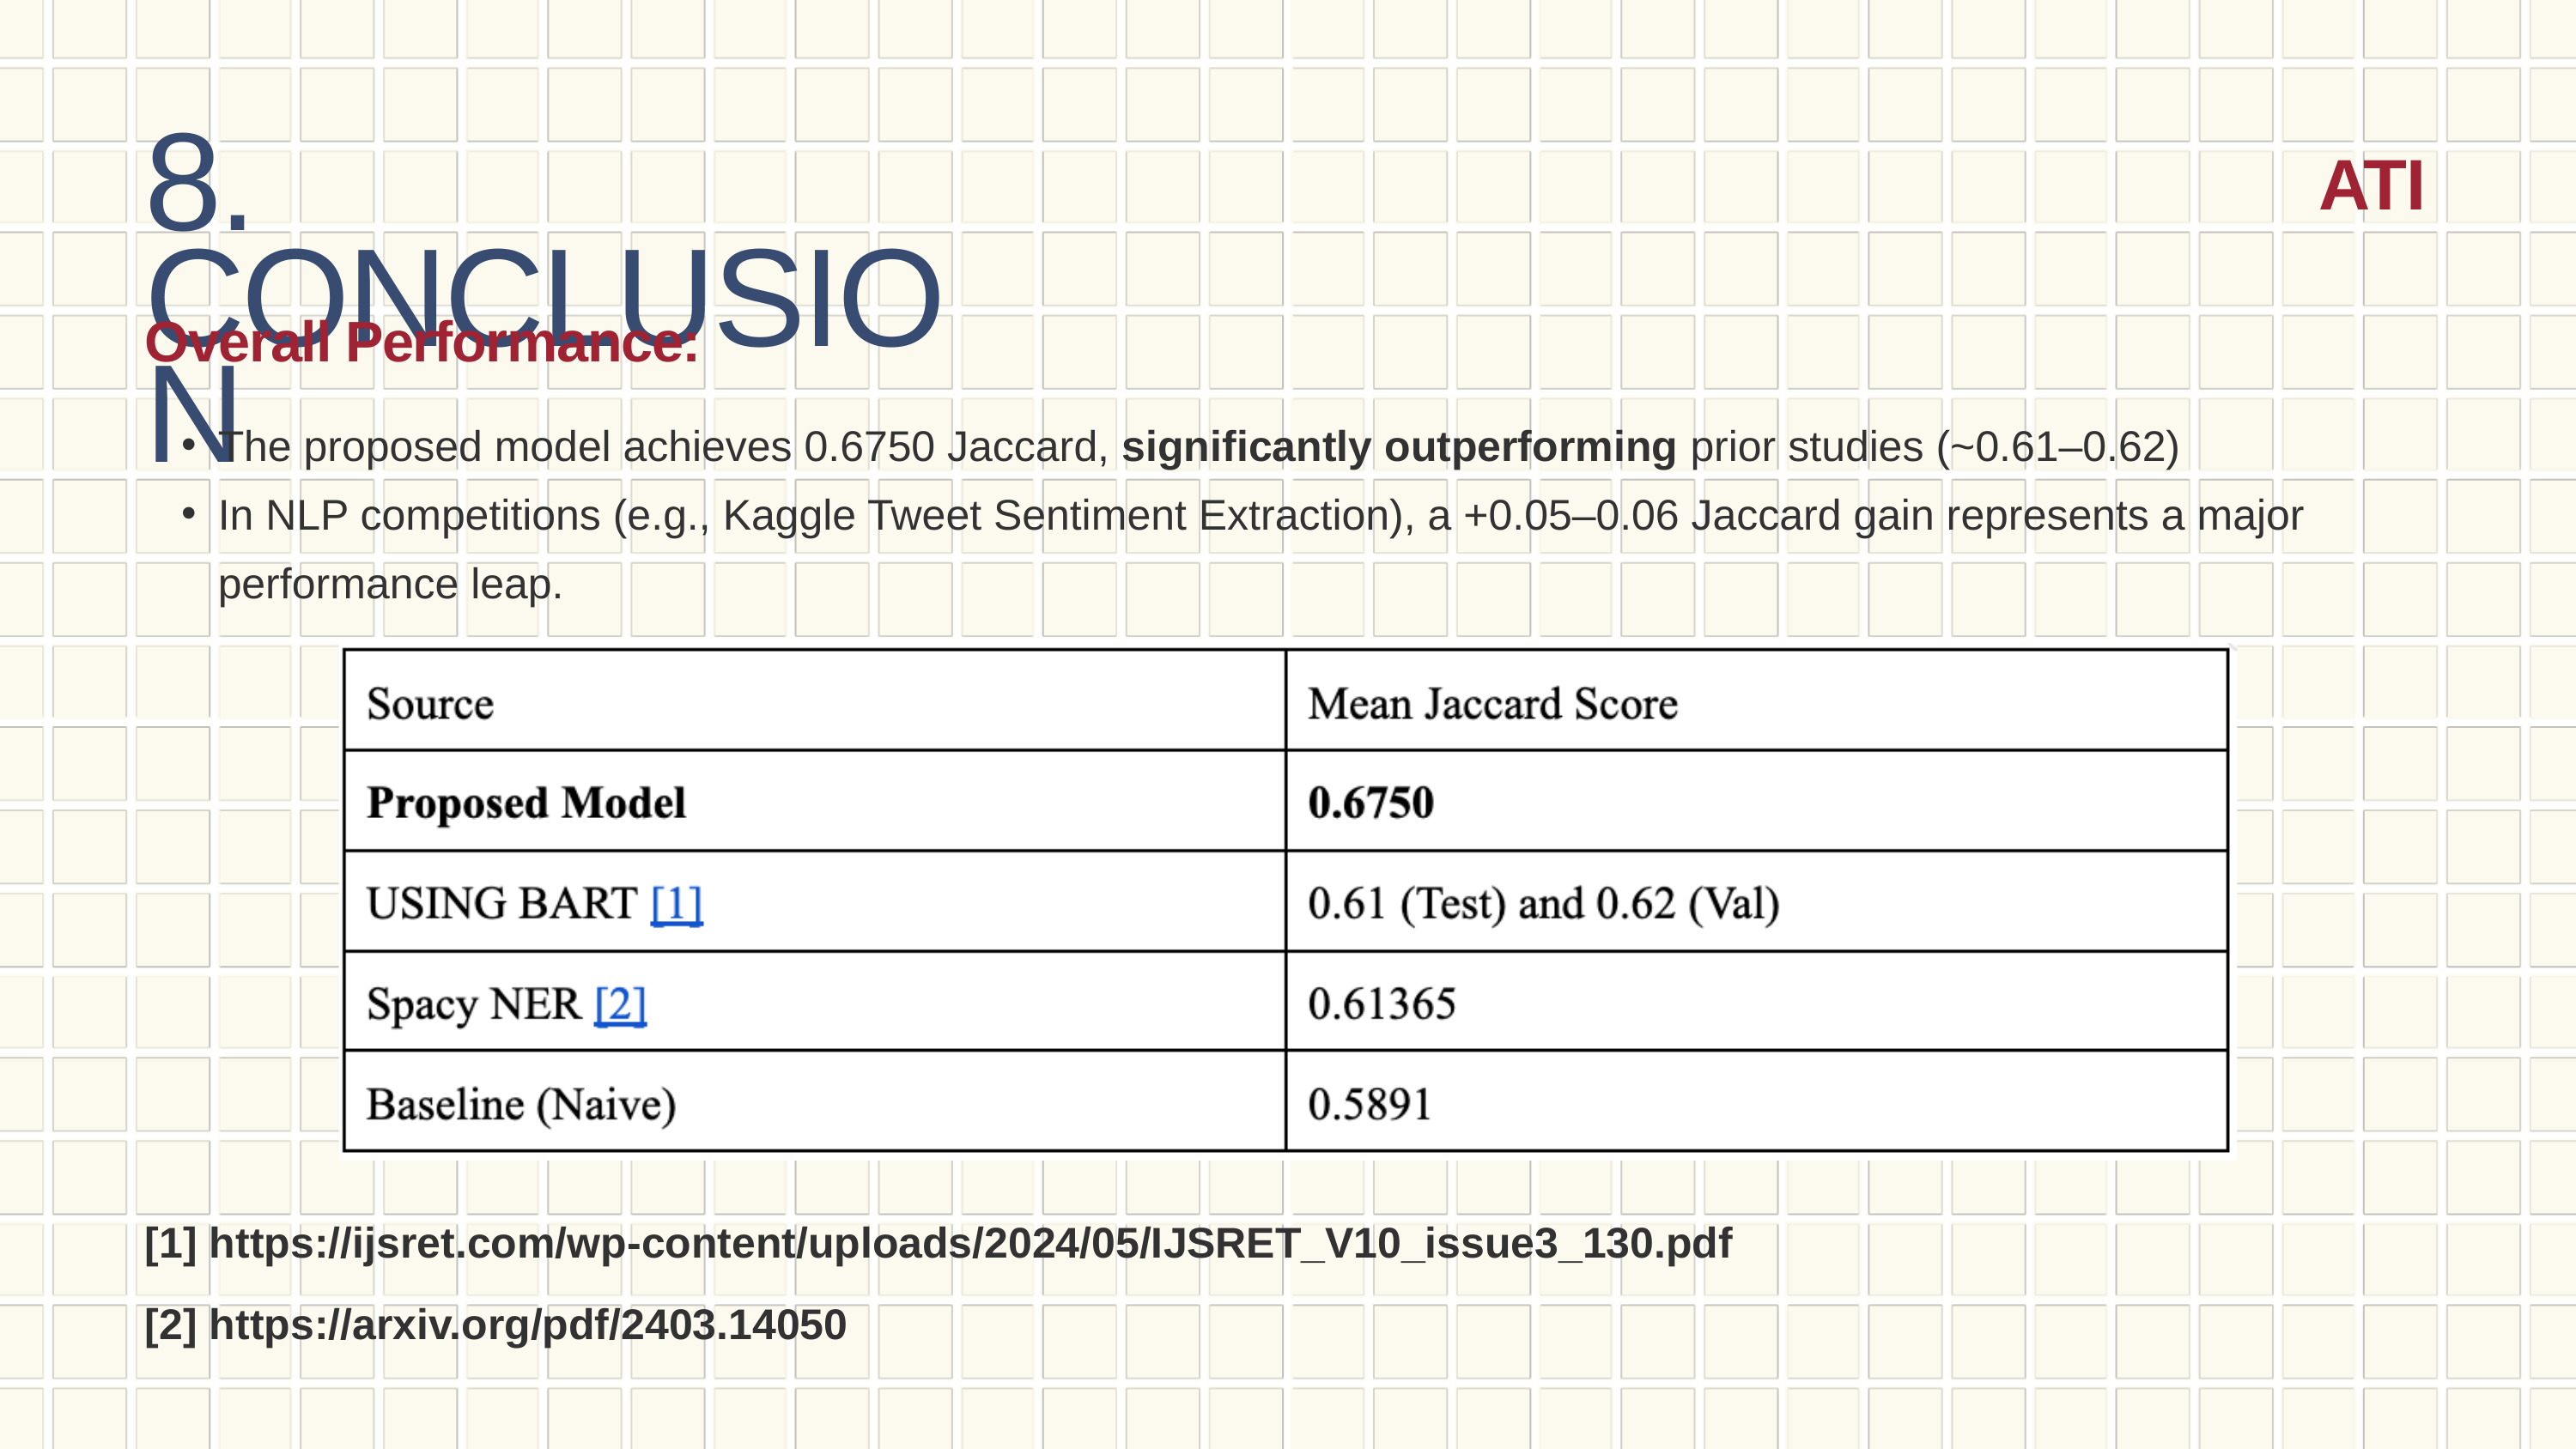

ATI
8. CONCLUSION
Overall Performance:
The proposed model achieves 0.6750 Jaccard, significantly outperforming prior studies (~0.61–0.62)
In NLP competitions (e.g., Kaggle Tweet Sentiment Extraction), a +0.05–0.06 Jaccard gain represents a major performance leap.

[1] https://ijsret.com/wp-content/uploads/2024/05/IJSRET_V10_issue3_130.pdf
[2] https://arxiv.org/pdf/2403.14050